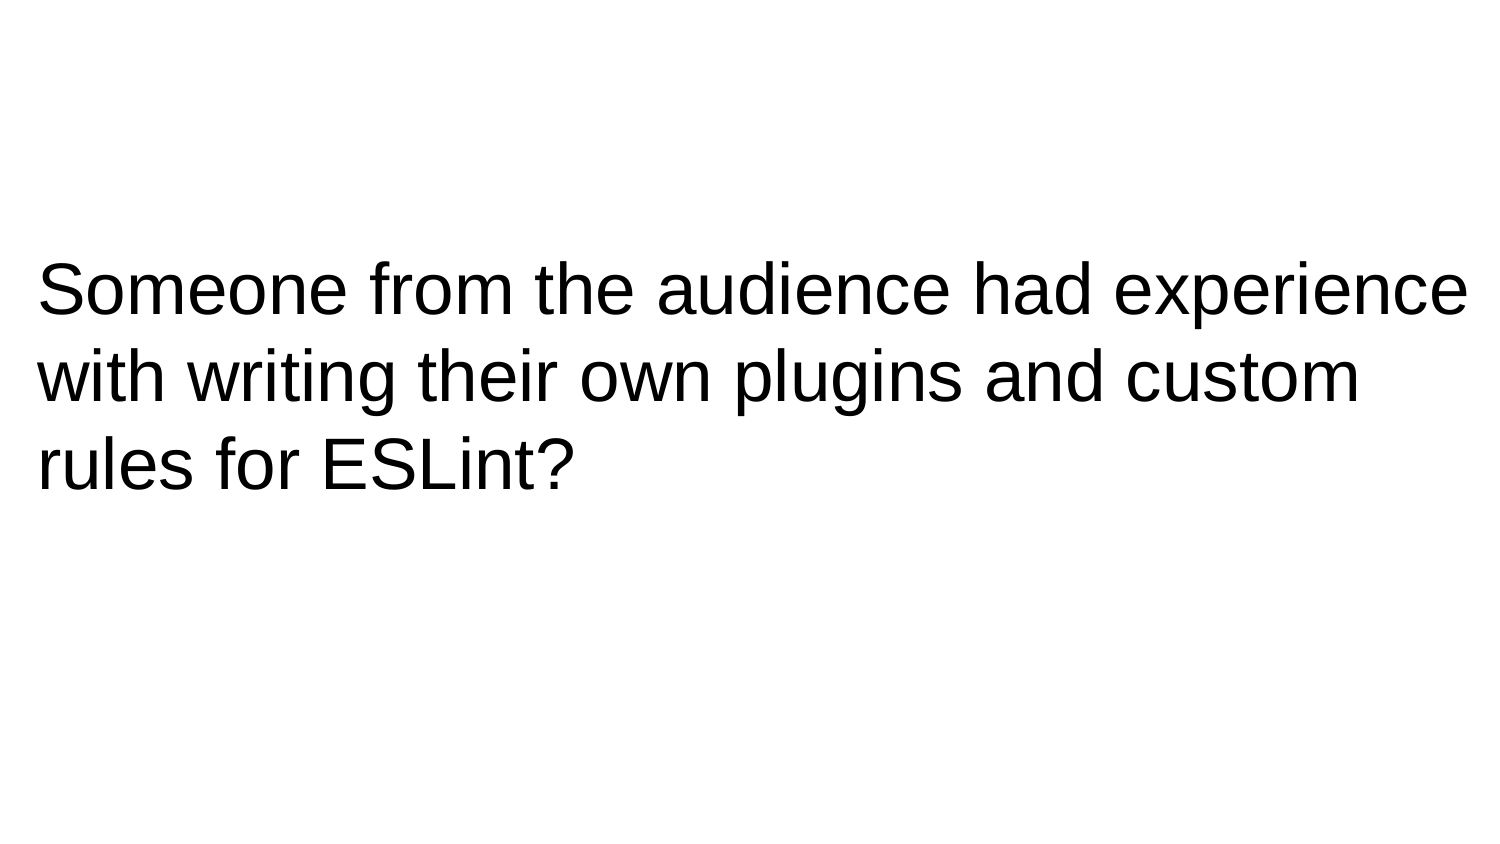

# Someone from the audience had experience with writing their own plugins and custom rules for ESLint?